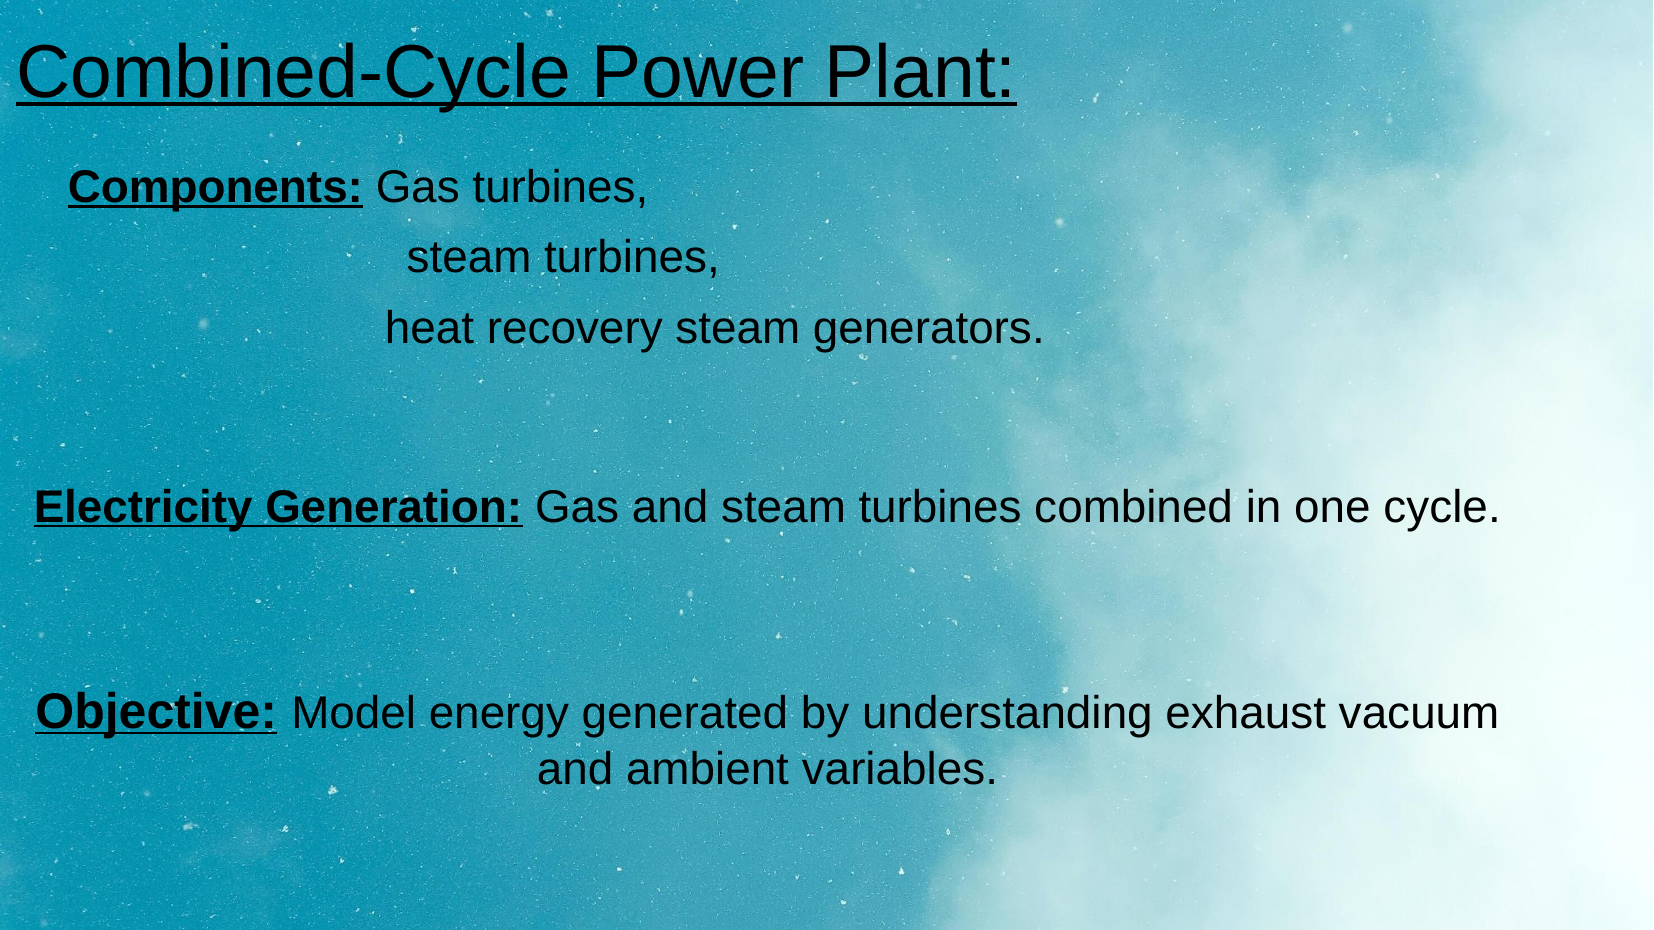

Combined-Cycle Power Plant:
Components: Gas turbines,
				            steam turbines,
                                                        heat recovery steam generators.

Electricity Generation: Gas and steam turbines combined in one cycle.
Objective: Model energy generated by understanding exhaust vacuum and ambient variables.